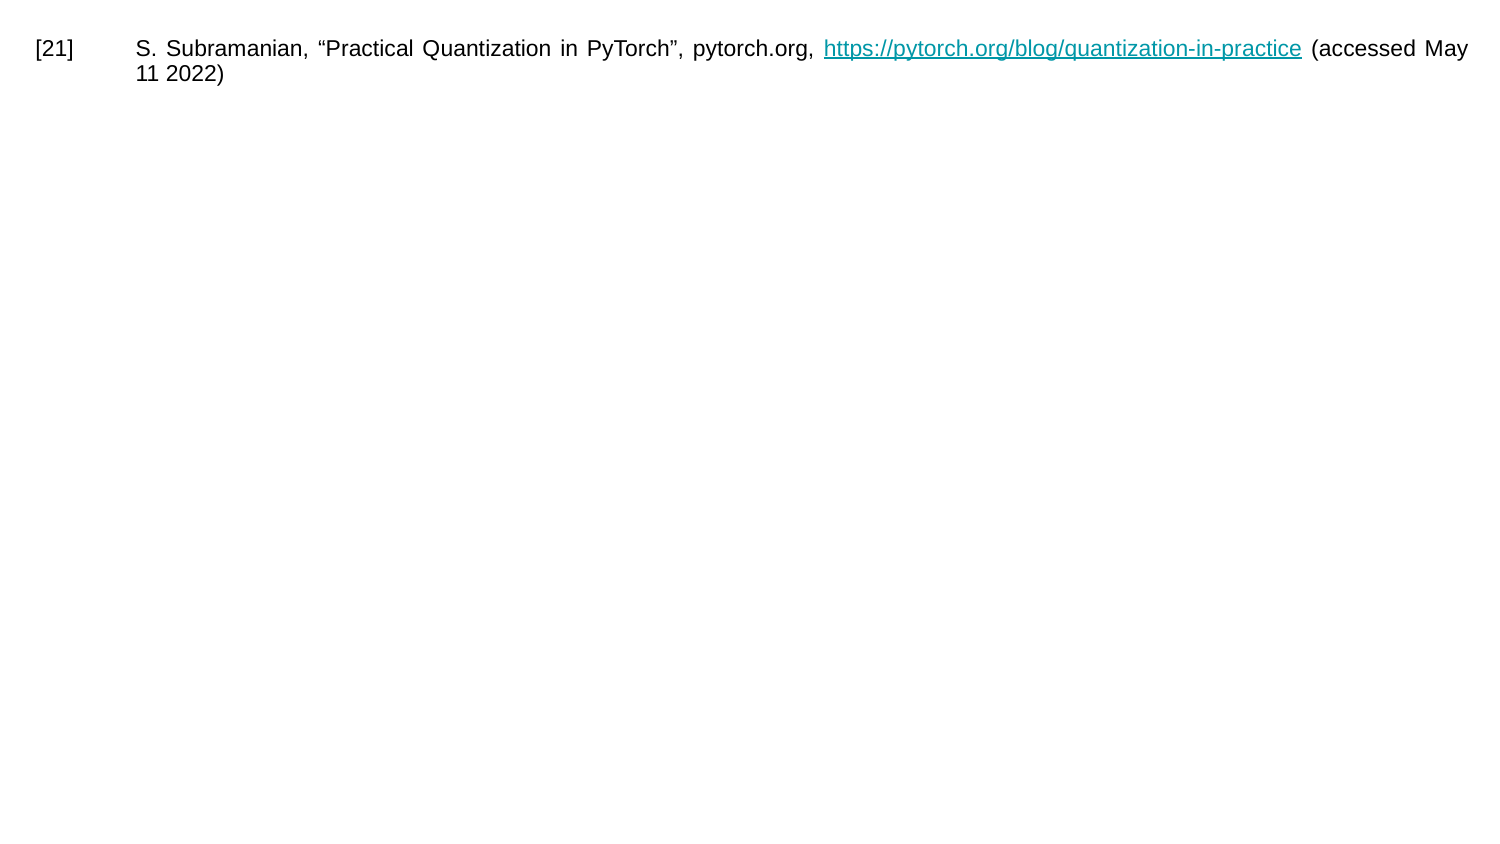

| [21] | S. Subramanian, “Practical Quantization in PyTorch”, pytorch.org, https://pytorch.org/blog/quantization-in-practice (accessed May 11 2022) |
| --- | --- |